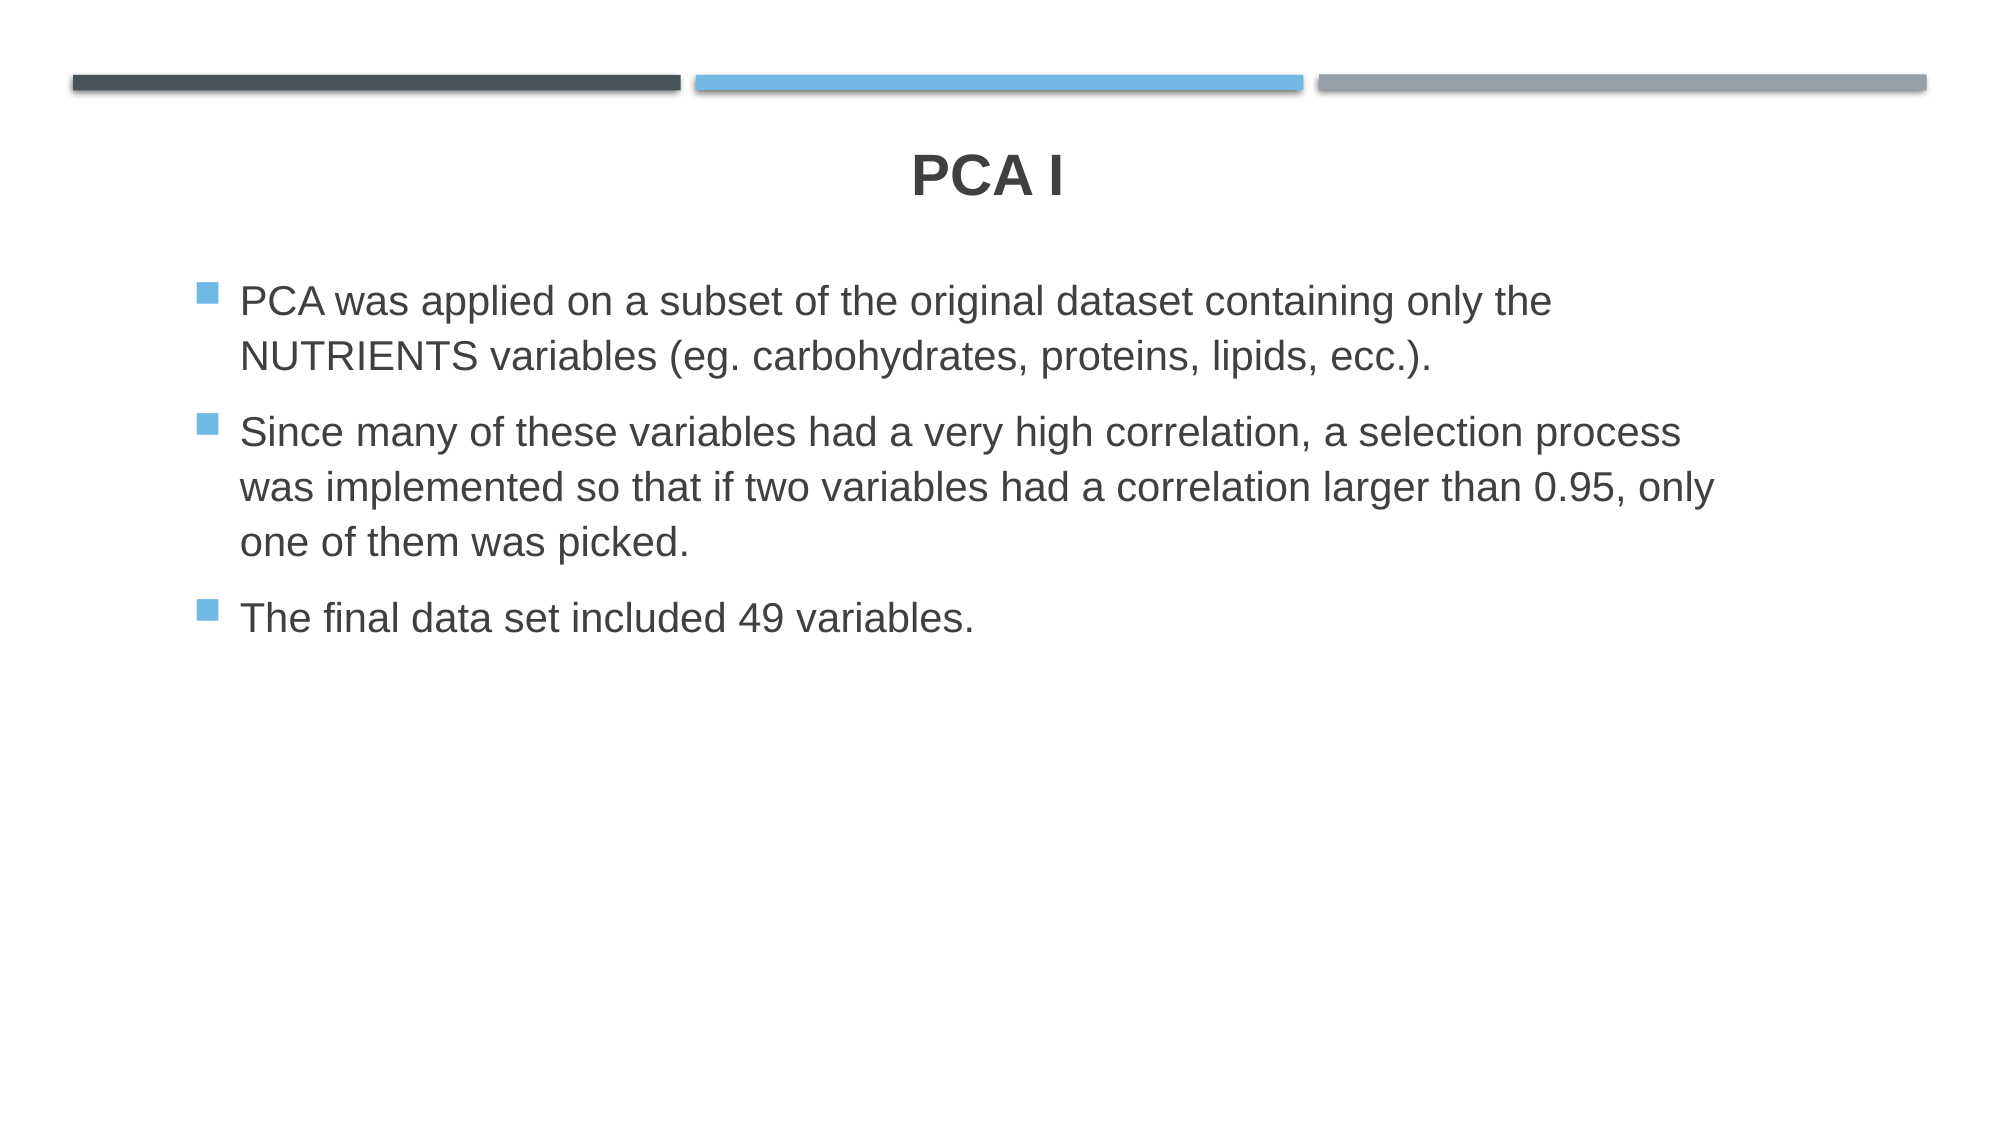

# PCA I
PCA was applied on a subset of the original dataset containing only the NUTRIENTS variables (eg. carbohydrates, proteins, lipids, ecc.).
Since many of these variables had a very high correlation, a selection process was implemented so that if two variables had a correlation larger than 0.95, only one of them was picked.
The final data set included 49 variables.